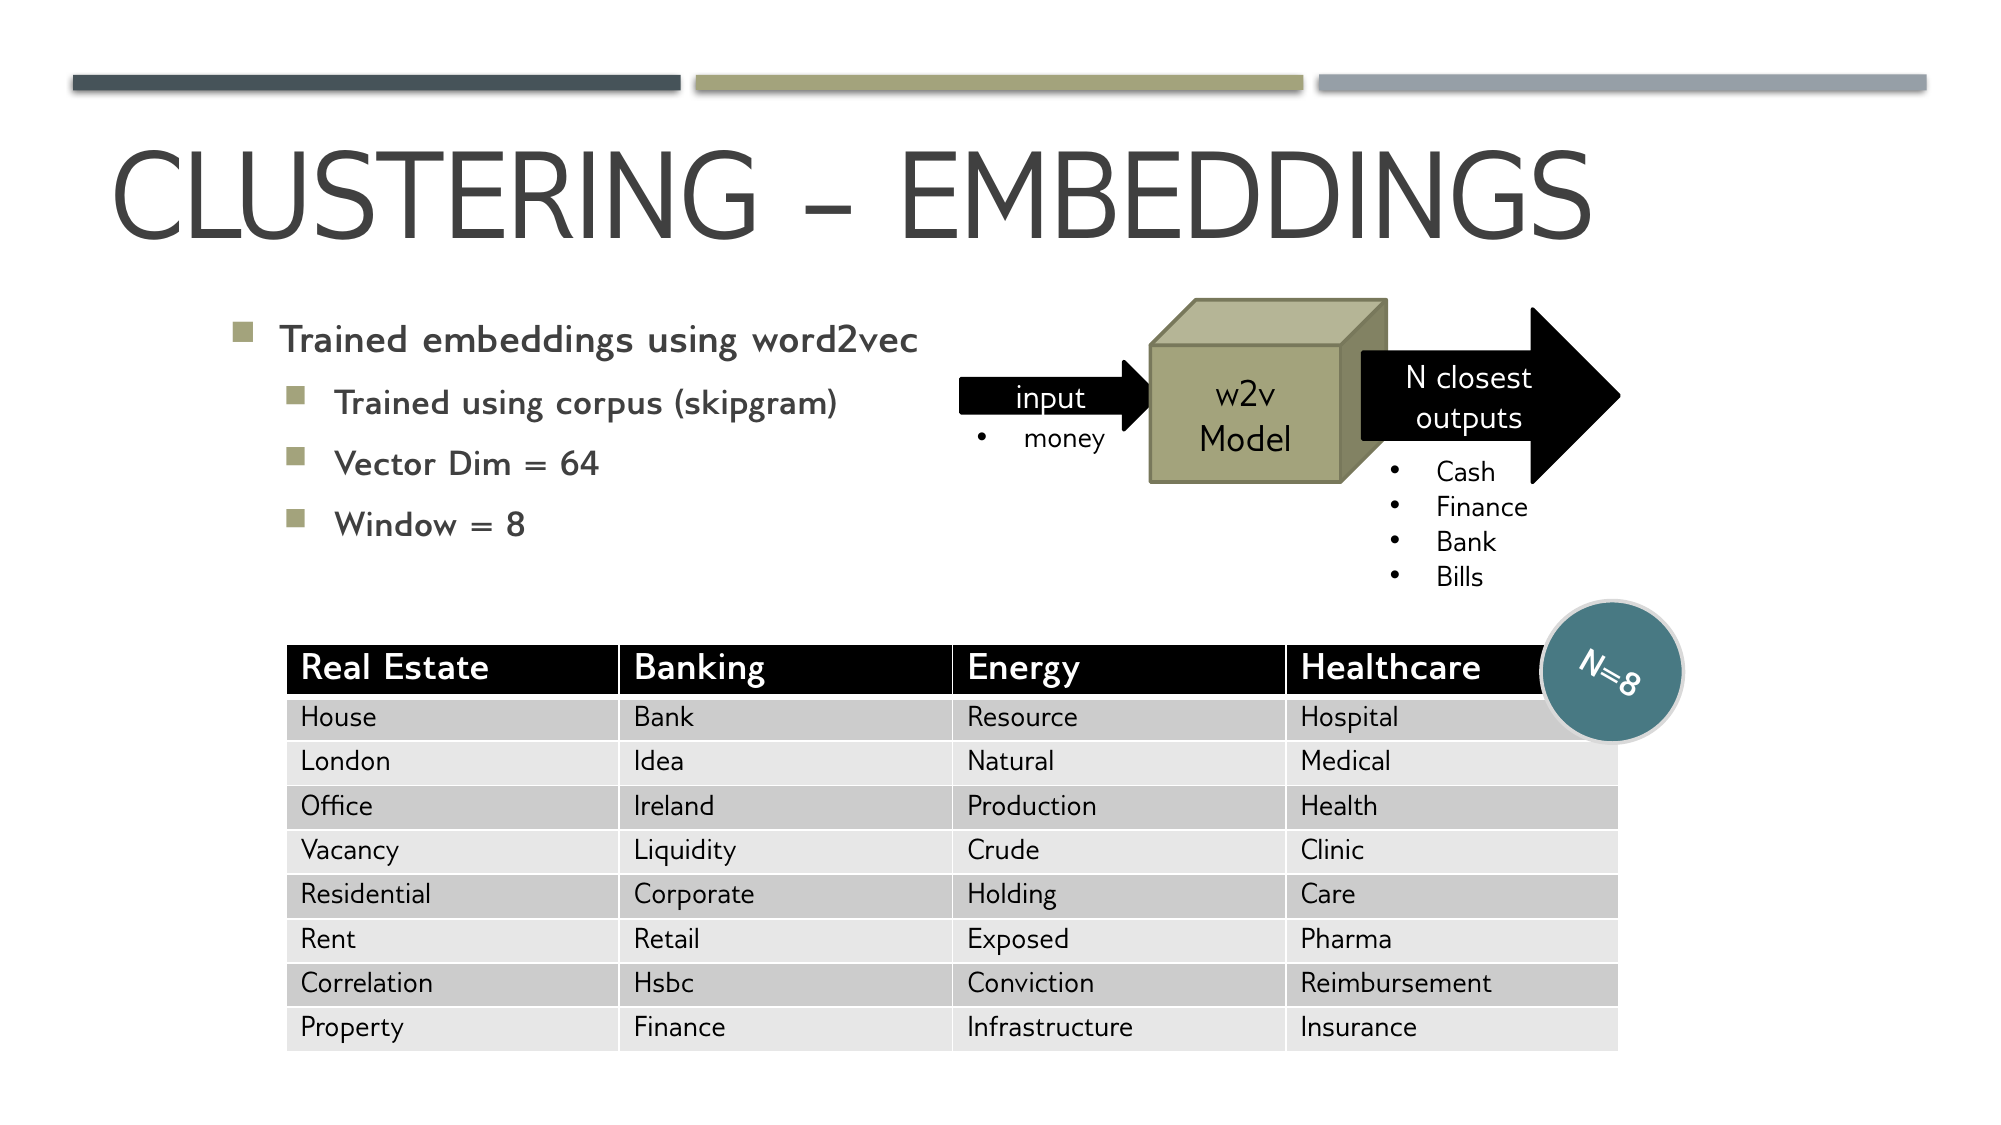

Clustering – embeddings
w2v Model
Trained embeddings using word2vec
Trained using corpus (skipgram)
Vector Dim = 64
Window = 8
N closest outputs
input
money
Cash
Finance
Bank
Bills
N=8
| Real Estate | Banking | Energy | Healthcare |
| --- | --- | --- | --- |
| House | Bank | Resource | Hospital |
| London | Idea | Natural | Medical |
| Office | Ireland | Production | Health |
| Vacancy | Liquidity | Crude | Clinic |
| Residential | Corporate | Holding | Care |
| Rent | Retail | Exposed | Pharma |
| Correlation | Hsbc | Conviction | Reimbursement |
| Property | Finance | Infrastructure | Insurance |